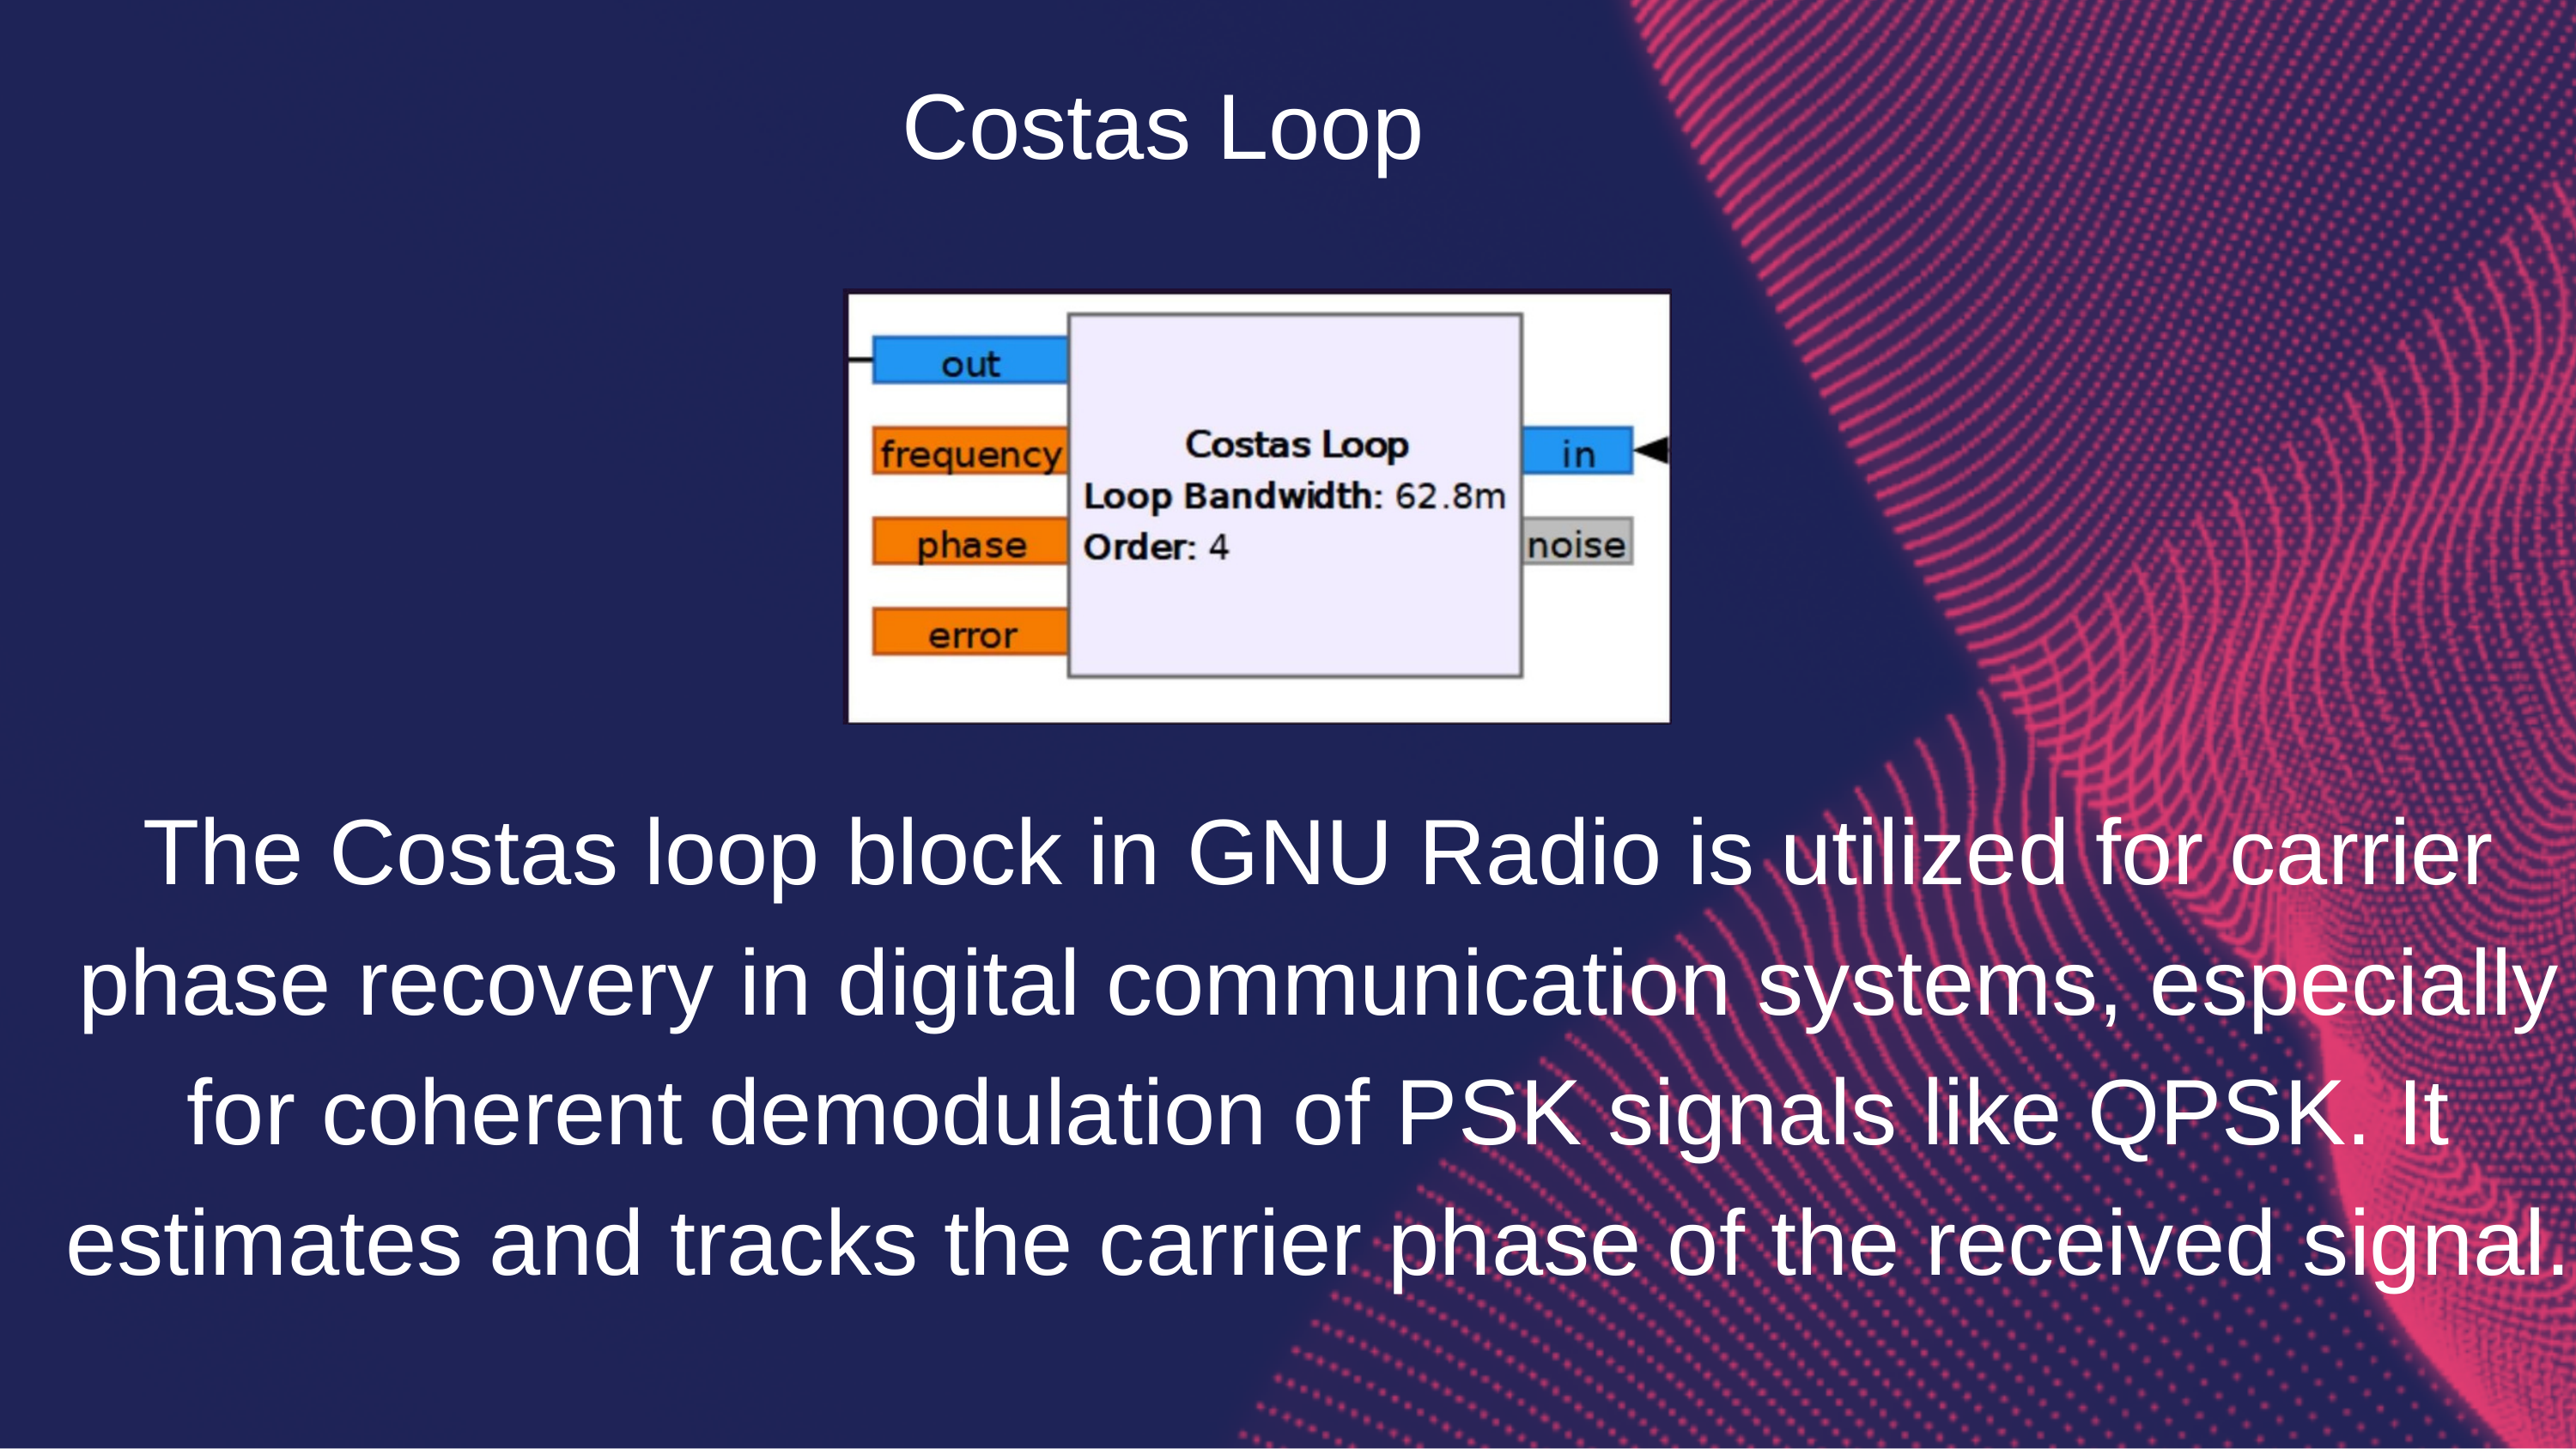

Costas Loop

The Costas loop block in GNU Radio is utilized for carrier phase recovery in digital communication systems, especially for coherent demodulation of PSK signals like QPSK. It estimates and tracks the carrier phase of the received signal.